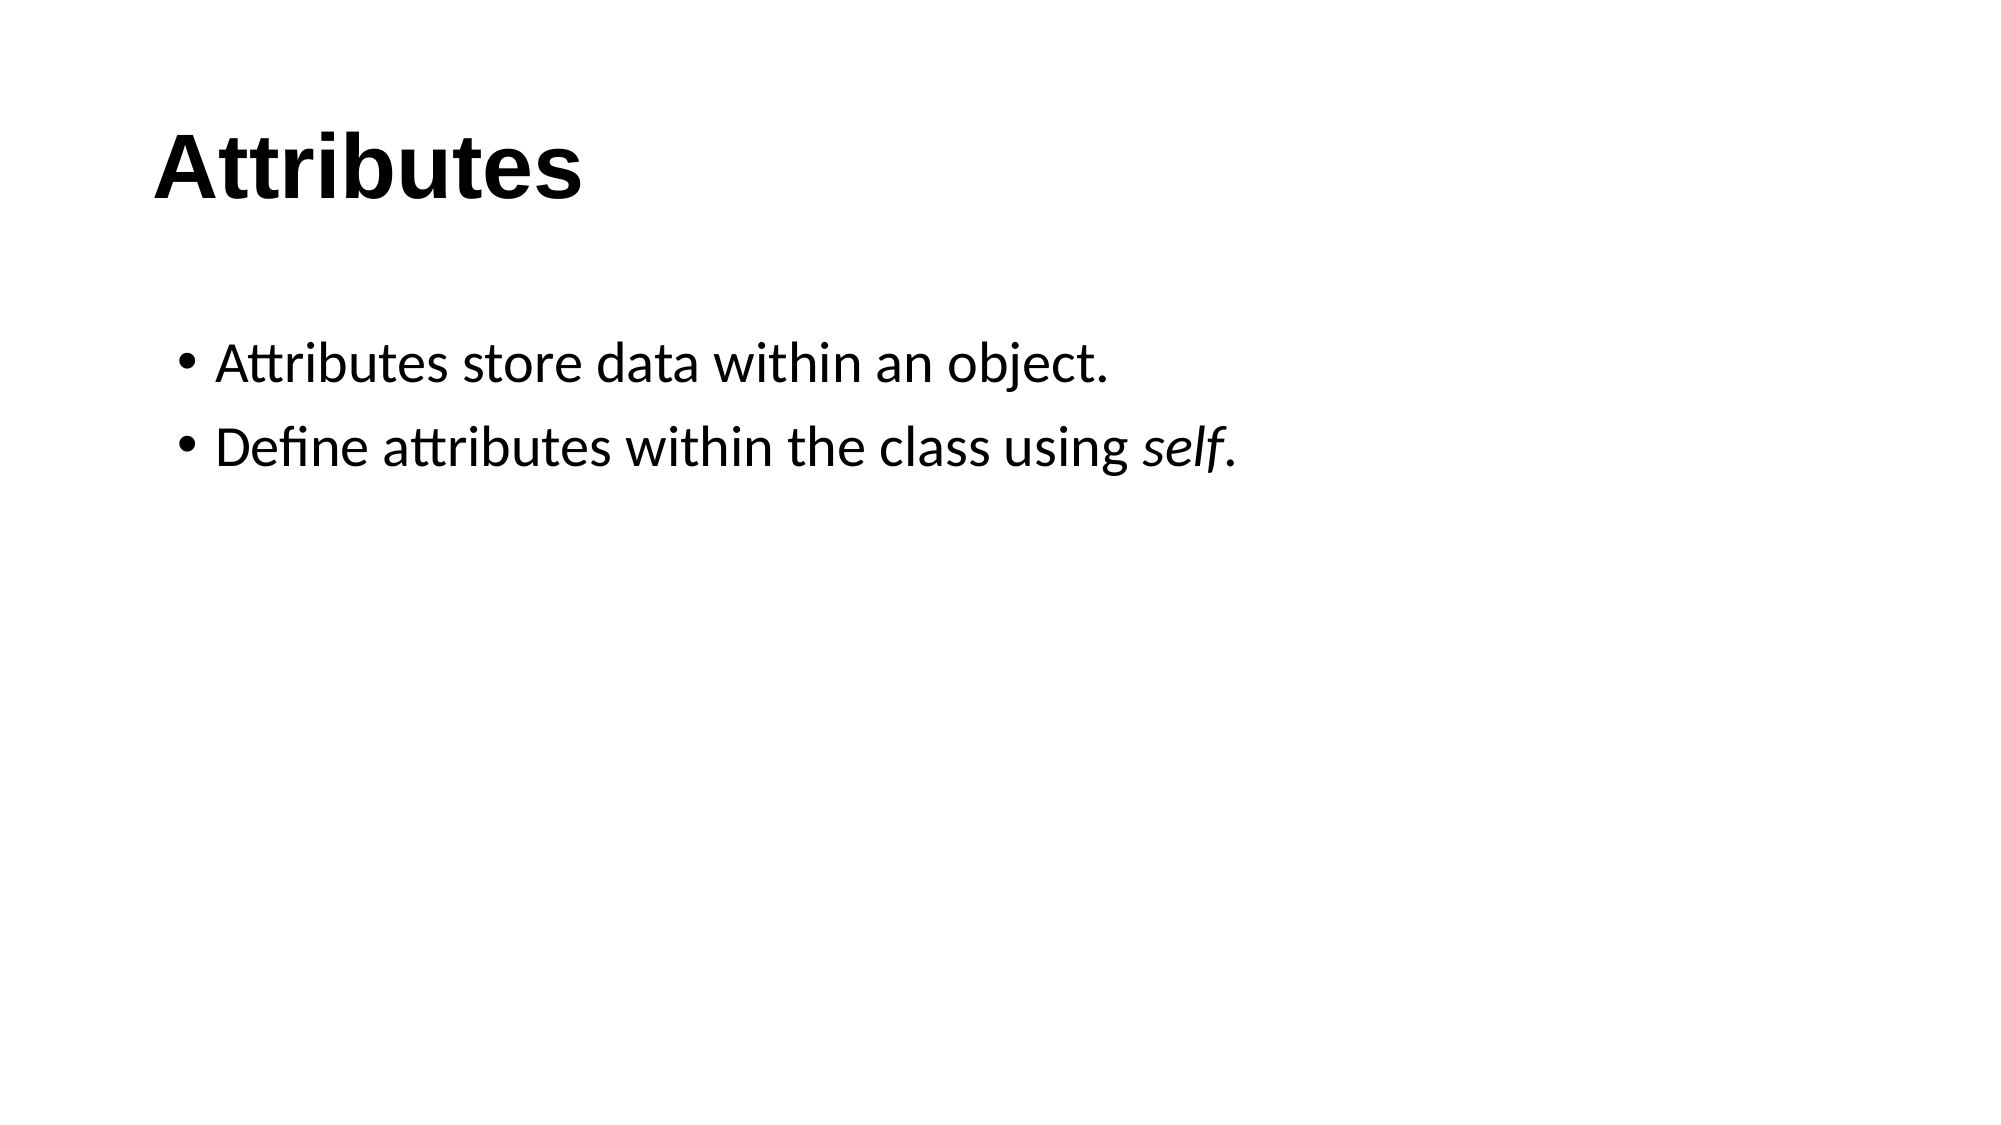

# Attributes
Attributes store data within an object.
Define attributes within the class using self.